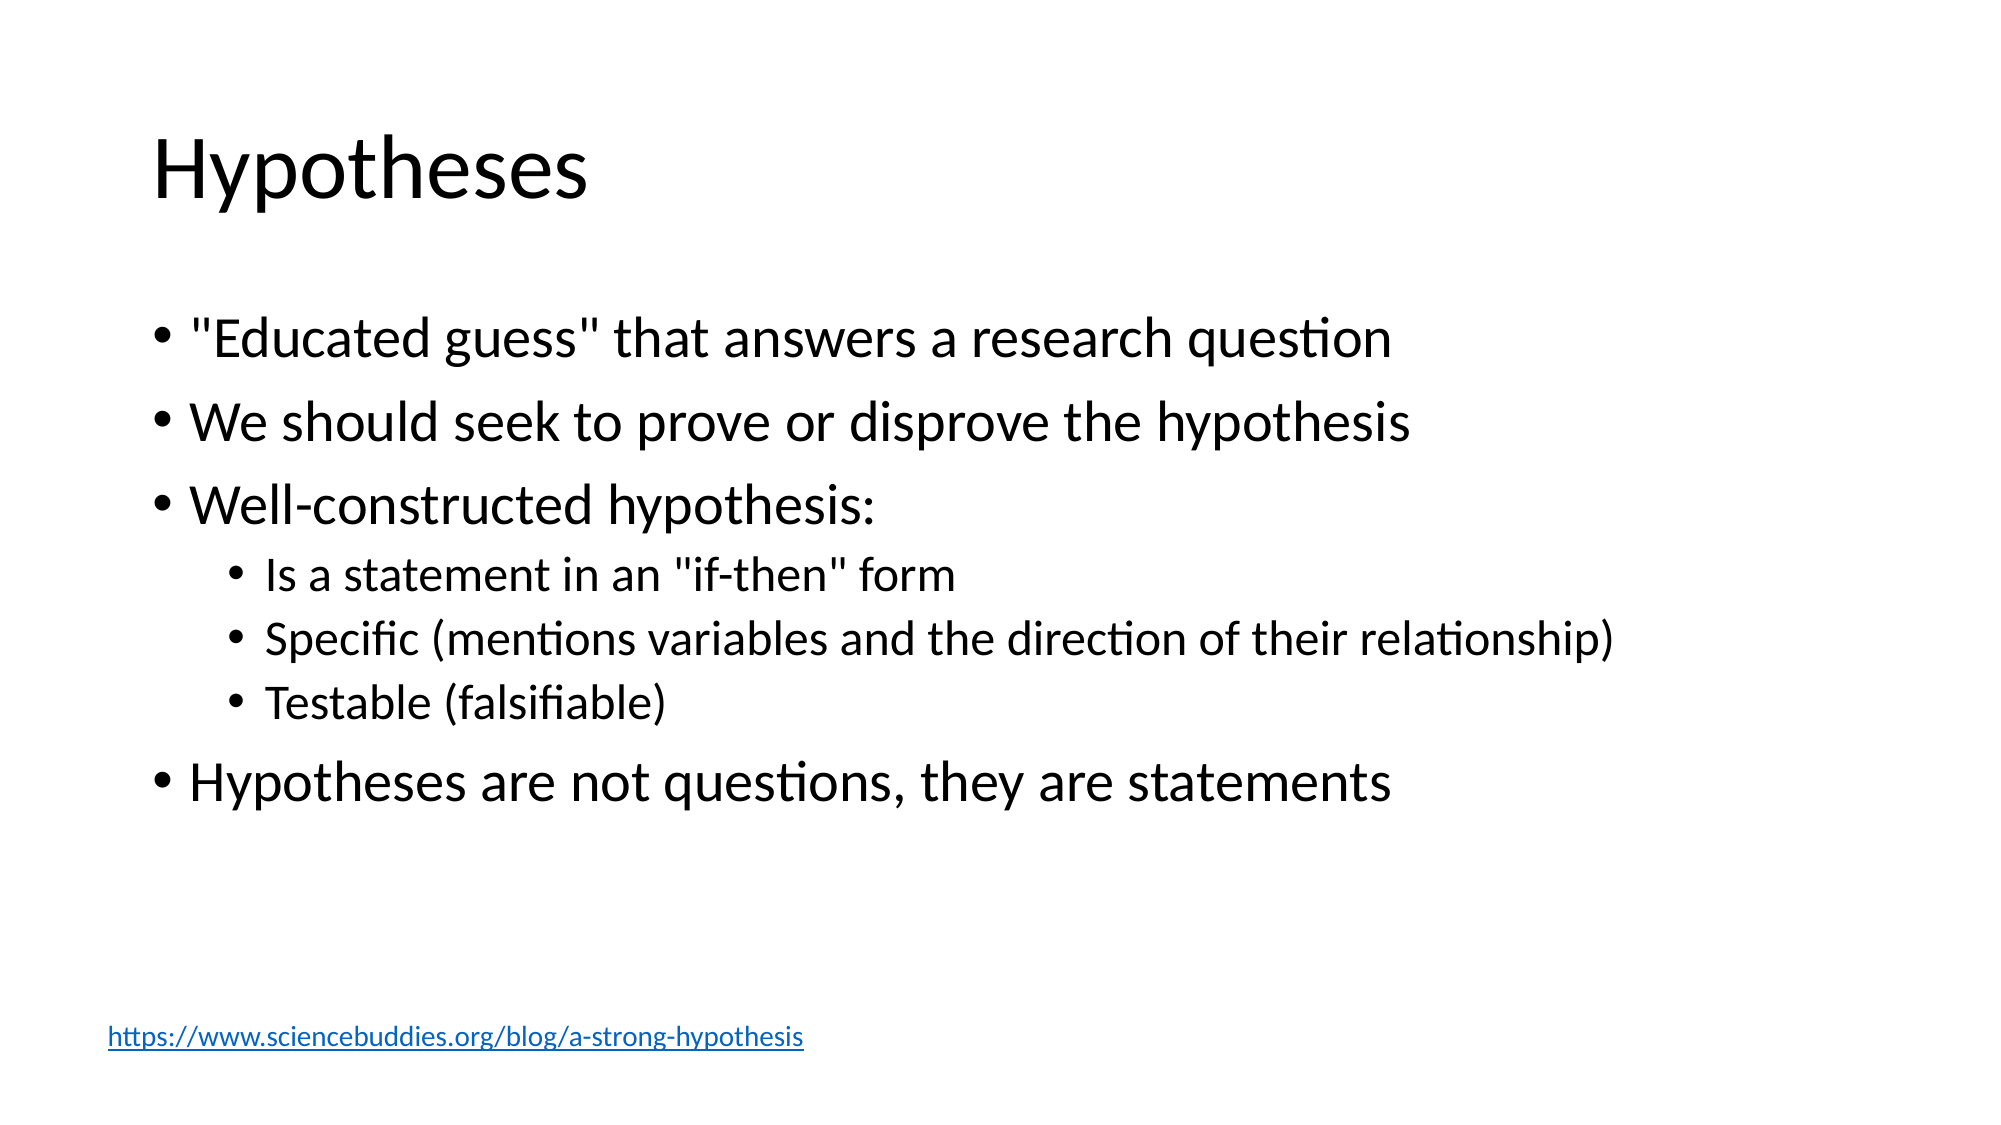

# Hypotheses
"Educated guess" that answers a research question
We should seek to prove or disprove the hypothesis
Well-constructed hypothesis:
Is a statement in an "if-then" form
Specific (mentions variables and the direction of their relationship)
Testable (falsifiable)
Hypotheses are not questions, they are statements
https://www.sciencebuddies.org/blog/a-strong-hypothesis